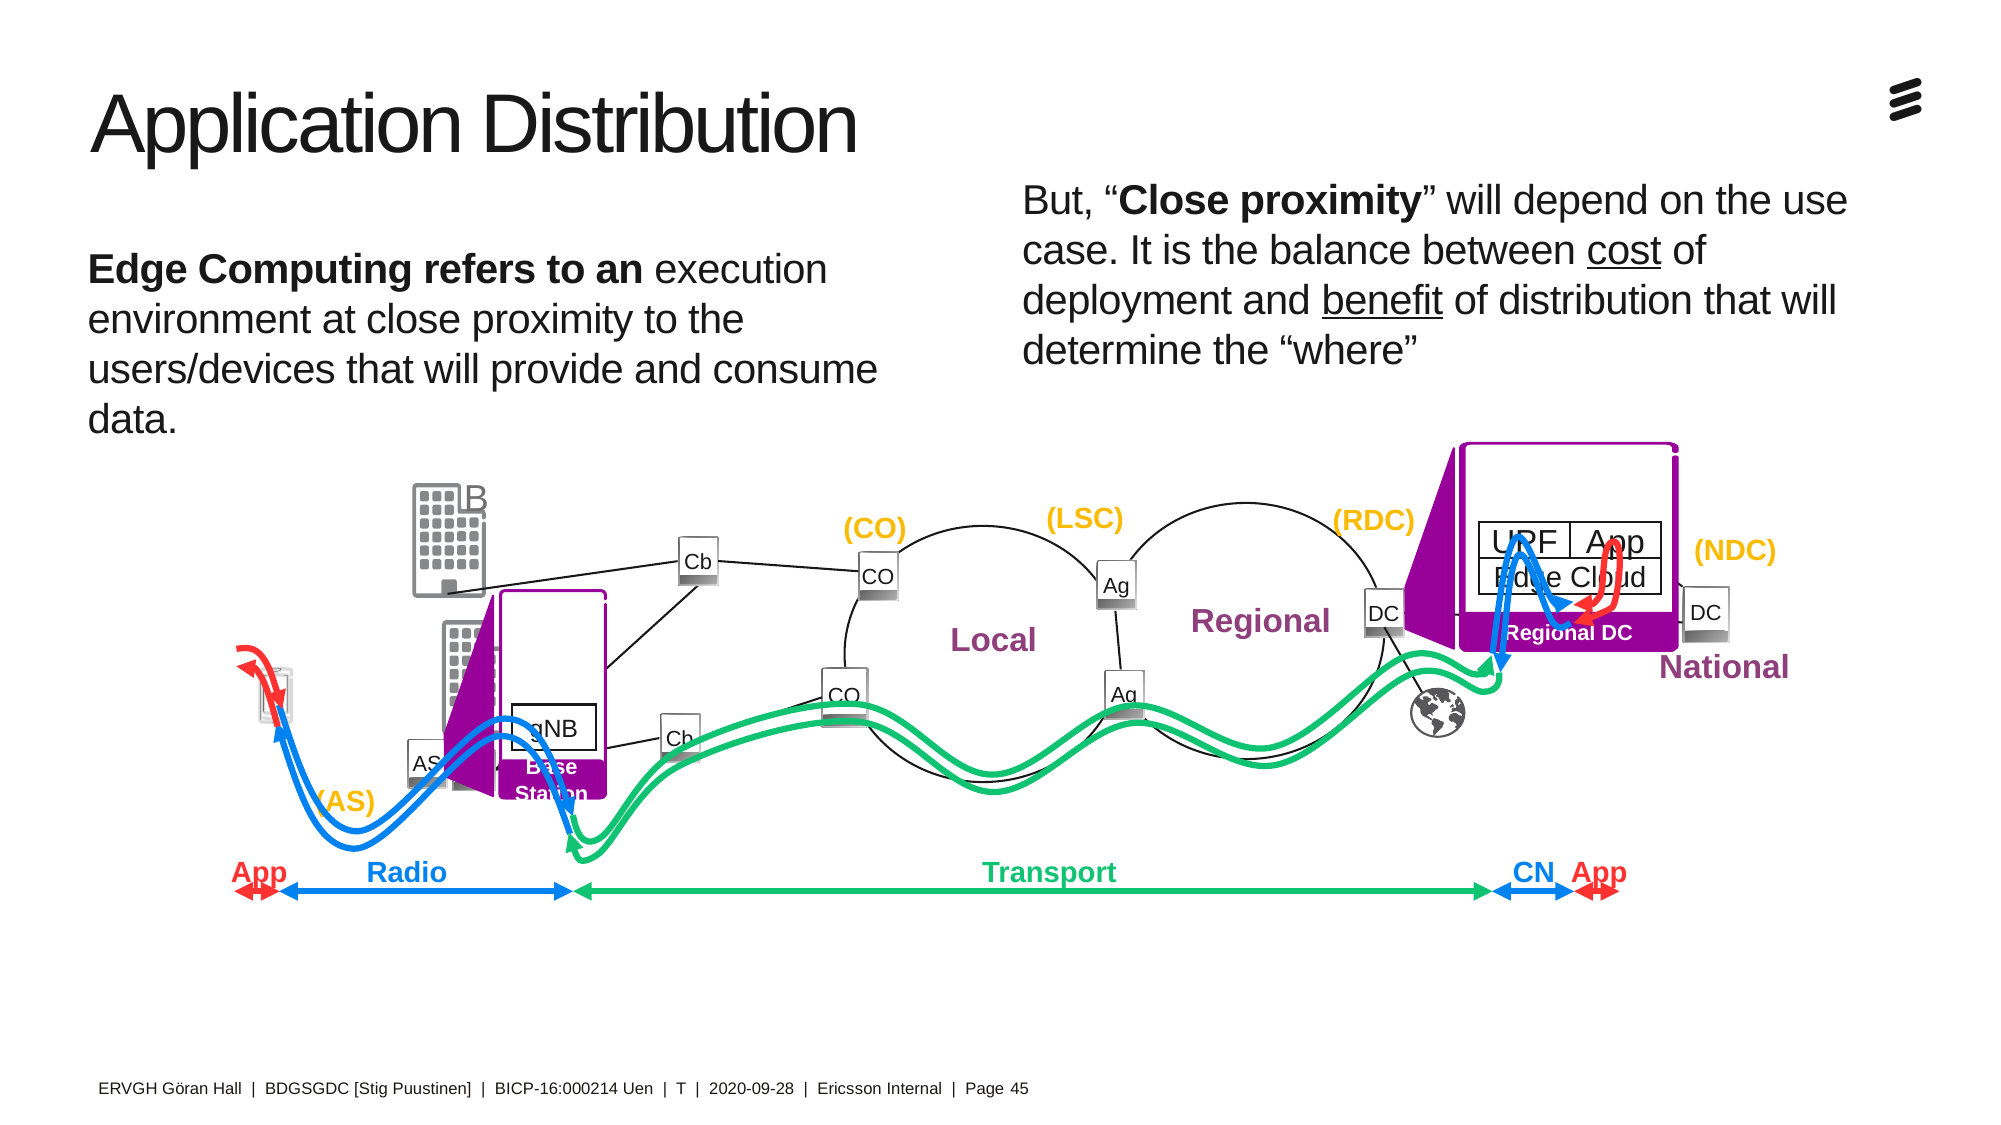

# Application Distribution
But, “Close proximity” will depend on the use case. It is the balance between cost of deployment and benefit of distribution that will determine the “where”

Edge Computing refers to an execution environment at close proximity to the users/devices that will provide and consume data.

Regional DC

(LSC)
(RDC)
(CO)

UPF
App
Edge Cloud
(NDC)

Cb

CO

Ag
Regional

DC

DC

Base Station
Local

National

CO

Ag

gNB

Cb

AS

H
(HUB)
(AS)
App
Radio
Transport
CN
App
B